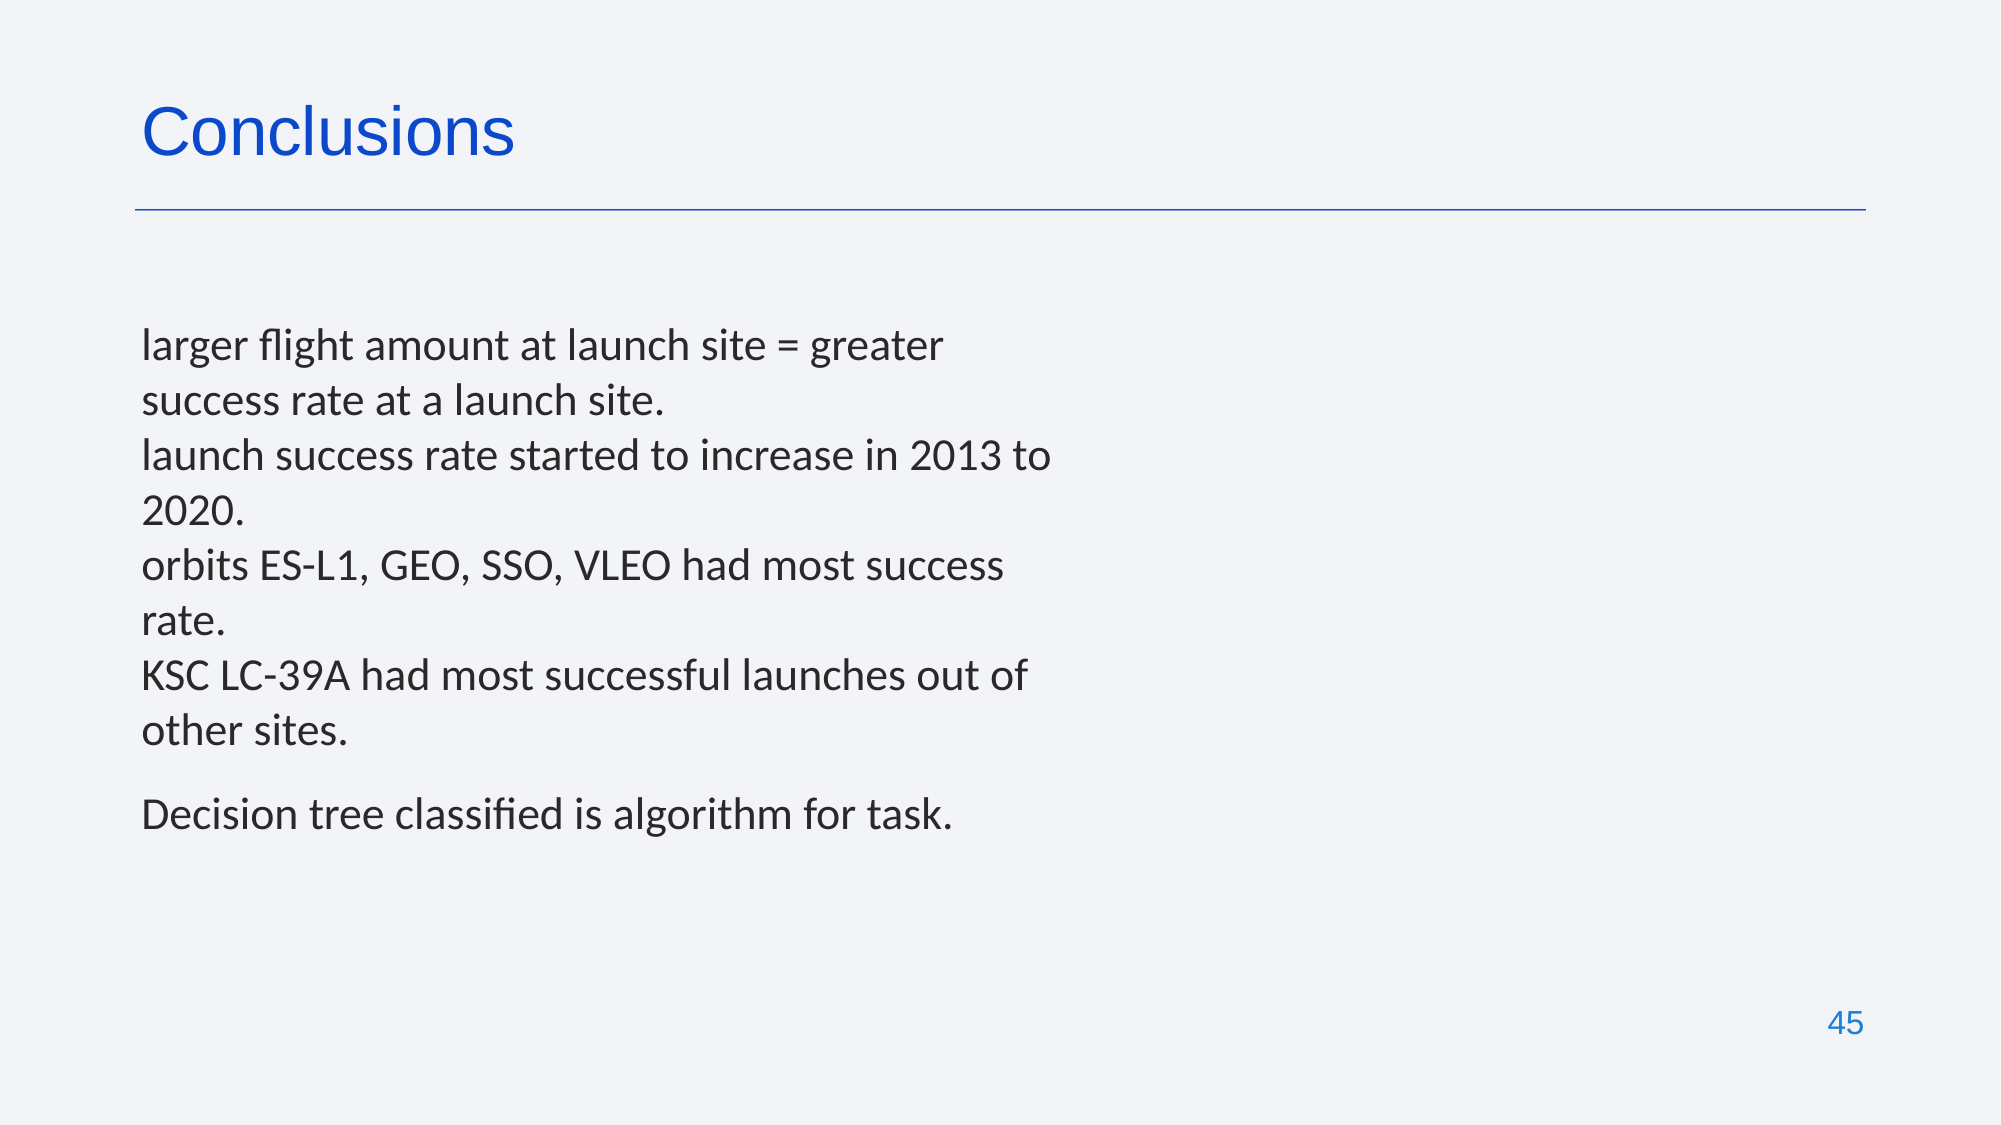

Conclusions
larger flight amount at launch site = greater success rate at a launch site.
launch success rate started to increase in 2013 to 2020.
orbits ES-L1, GEO, SSO, VLEO had most success rate.
KSC LC-39A had most successful launches out of other sites.
Decision tree classified is algorithm for task.
45